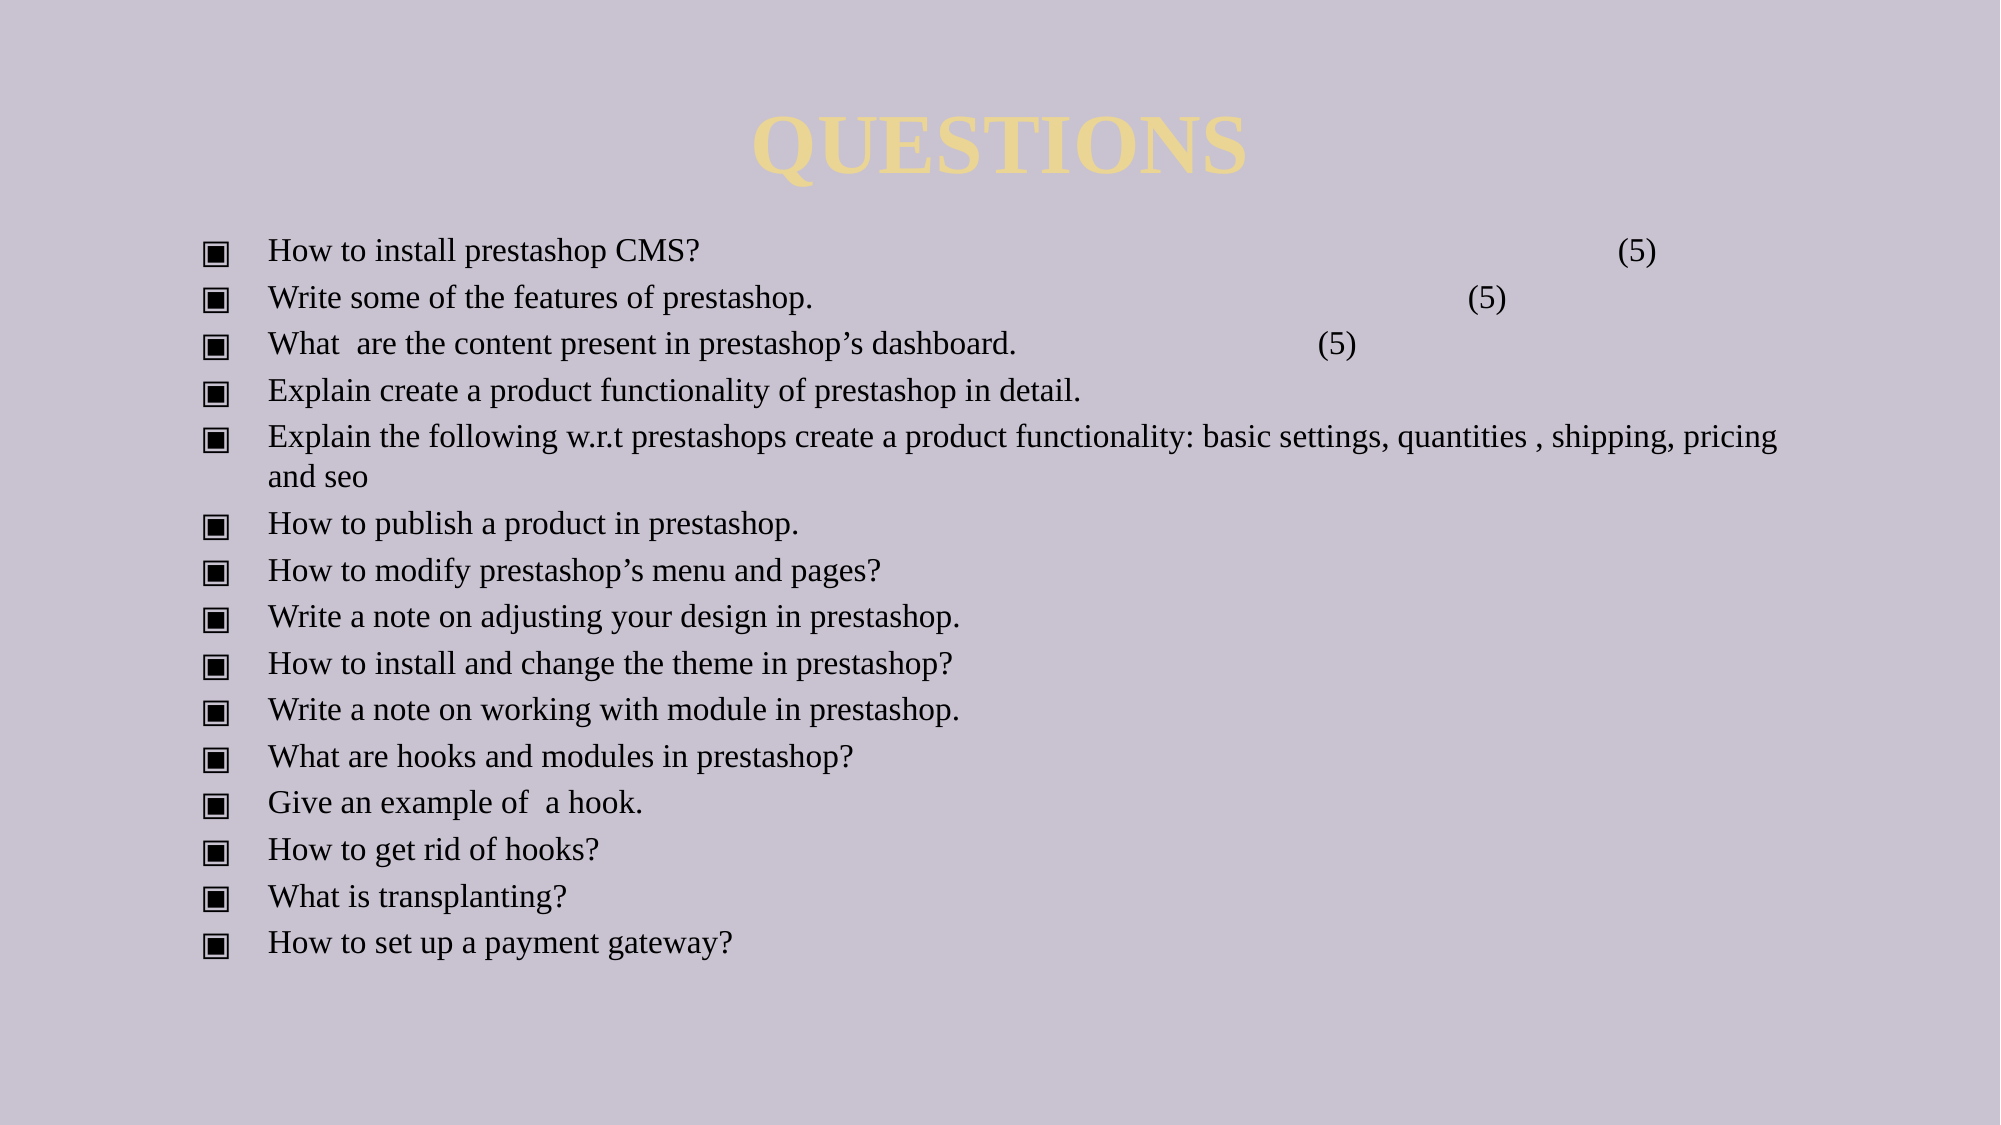

# QUESTIONS
How to install prestashop CMS?							(5)
Write some of the features of prestashop.					(5)
What  are the content present in prestashop’s dashboard.		(5)
Explain create a product functionality of prestashop in detail.
Explain the following w.r.t prestashops create a product functionality: basic settings, quantities , shipping, pricing and seo
How to publish a product in prestashop.
How to modify prestashop’s menu and pages?
Write a note on adjusting your design in prestashop.
How to install and change the theme in prestashop?
Write a note on working with module in prestashop.
What are hooks and modules in prestashop?
Give an example of  a hook.
How to get rid of hooks?
What is transplanting?
How to set up a payment gateway?